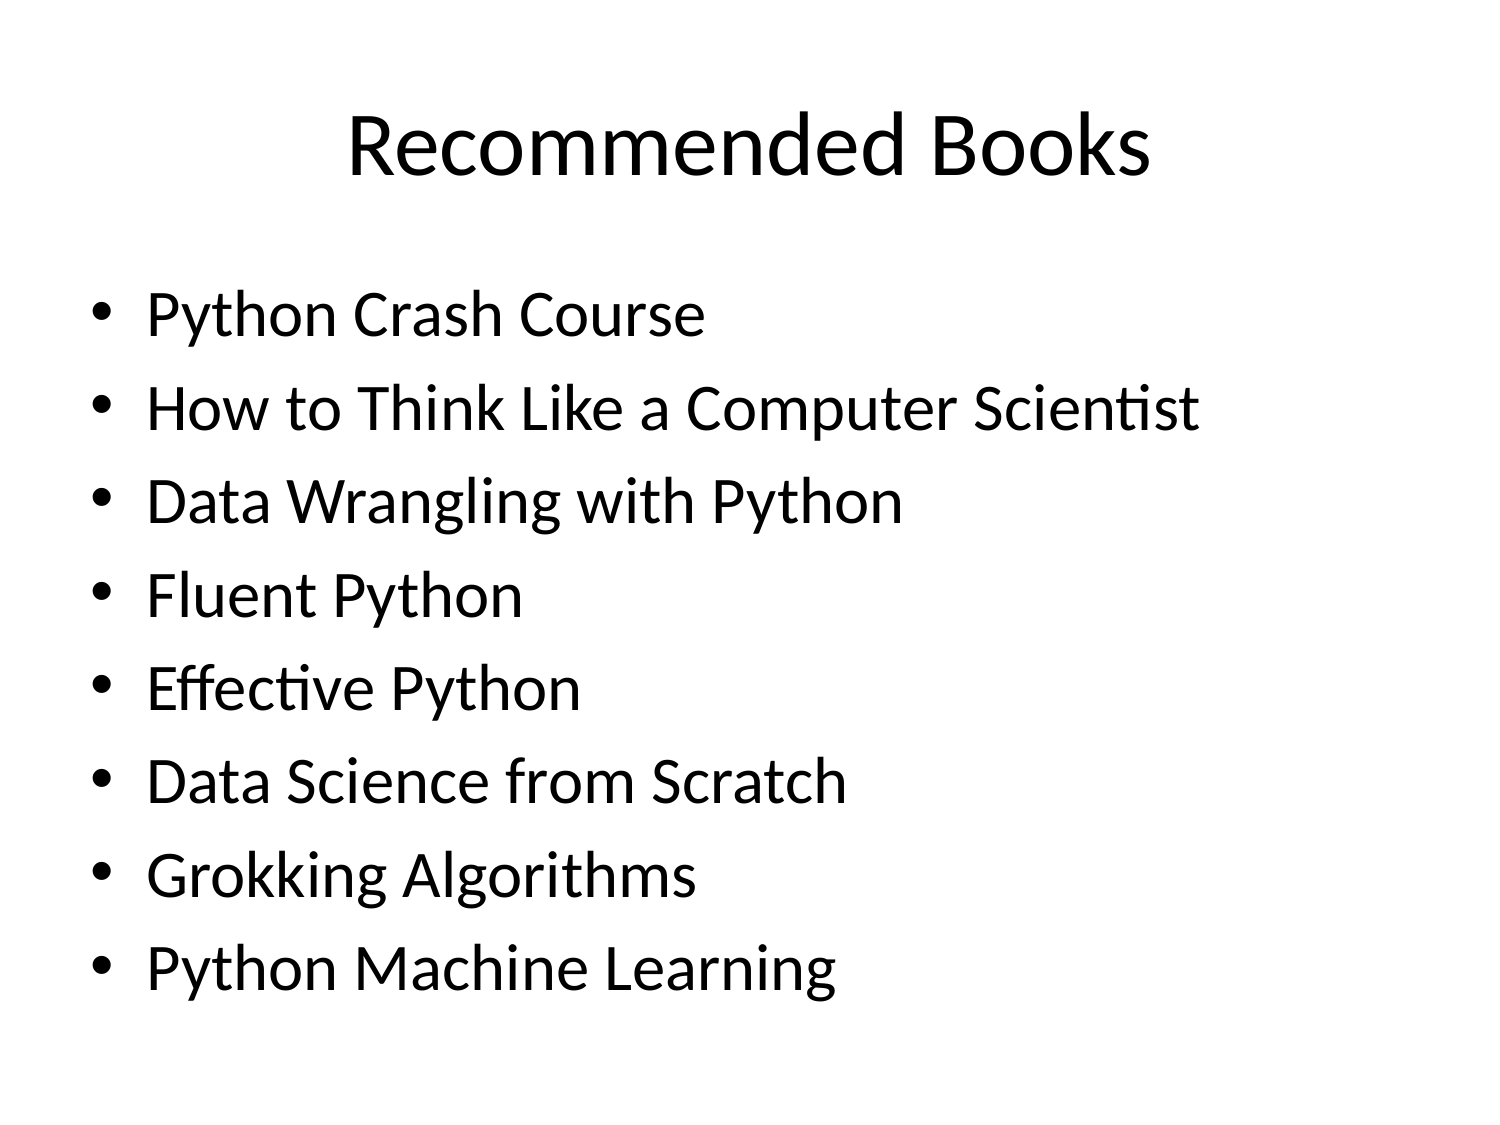

# Recommended Books
Python Crash Course
How to Think Like a Computer Scientist
Data Wrangling with Python
Fluent Python
Effective Python
Data Science from Scratch
Grokking Algorithms
Python Machine Learning